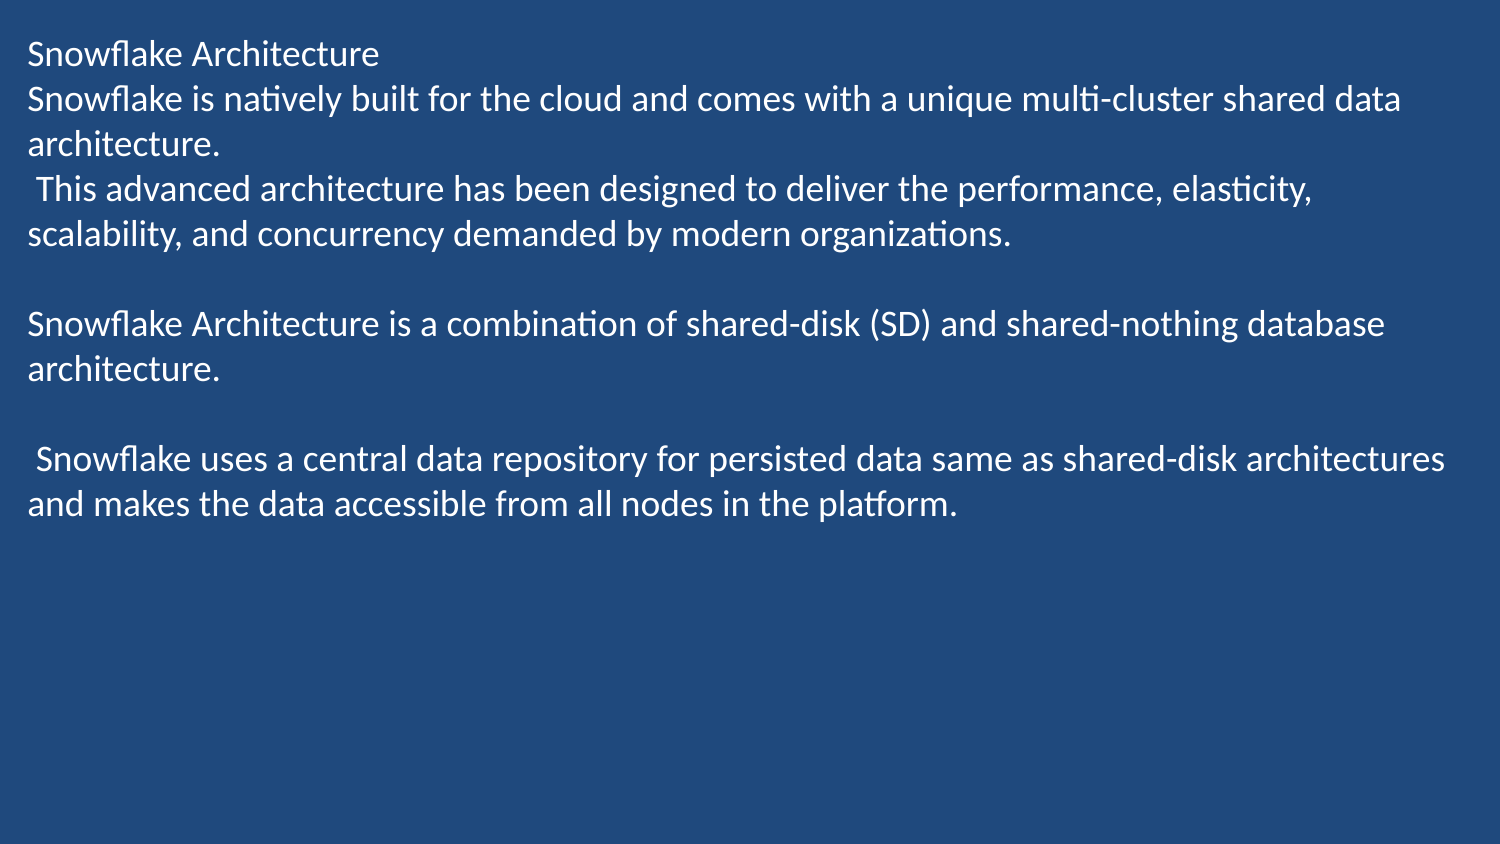

Snowflake Architecture
Snowflake is natively built for the cloud and comes with a unique multi-cluster shared data architecture.
 This advanced architecture has been designed to deliver the performance, elasticity, scalability, and concurrency demanded by modern organizations.

Snowflake Architecture is a combination of shared-disk (SD) and shared-nothing database architecture.

 Snowflake uses a central data repository for persisted data same as shared-disk architectures and makes the data accessible from all nodes in the platform.